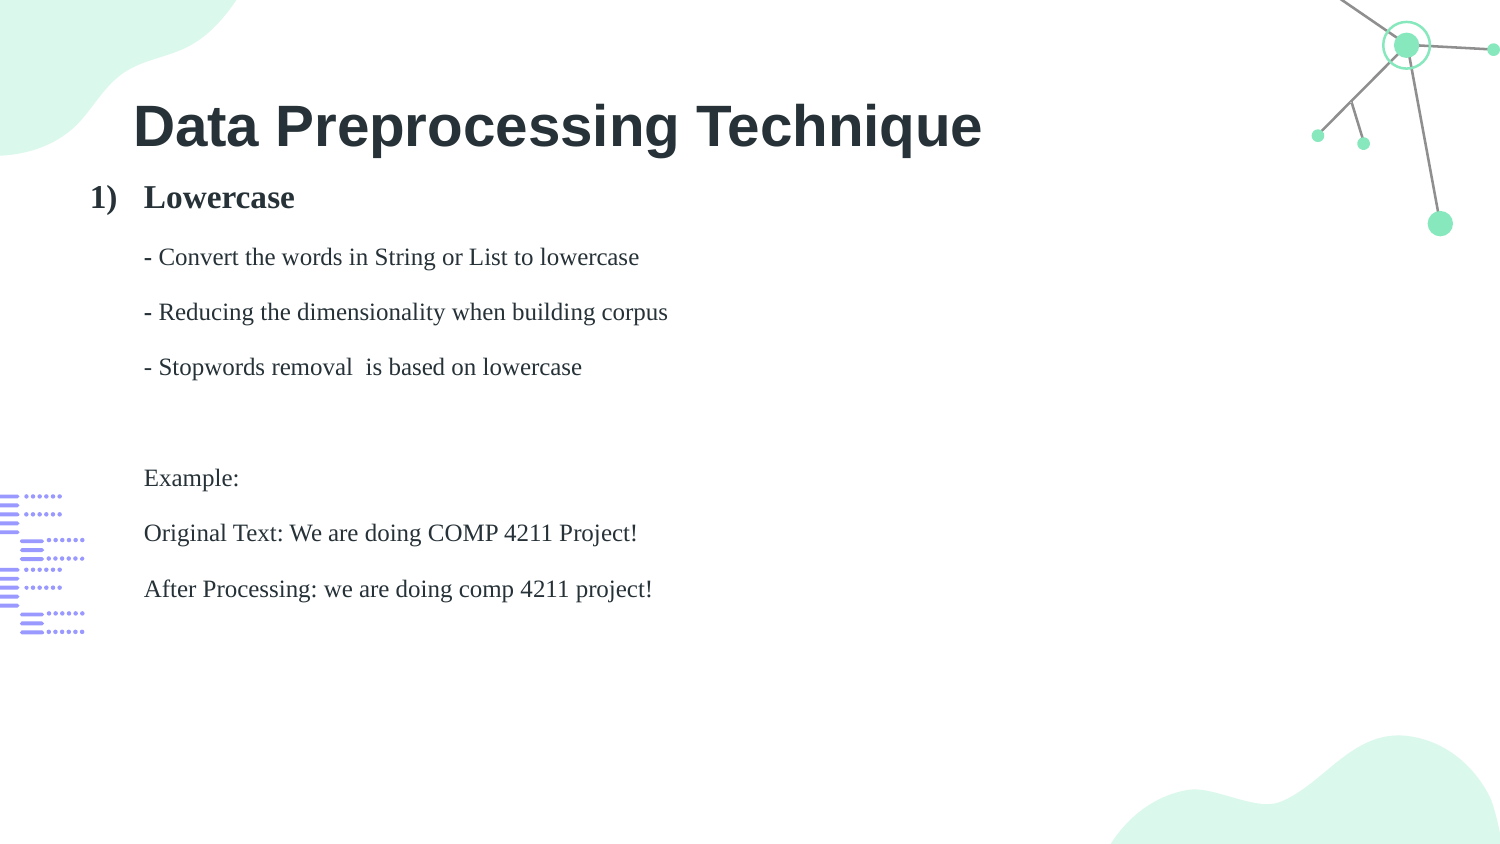

# Data Preprocessing Technique
Lowercase
- Convert the words in String or List to lowercase
- Reducing the dimensionality when building corpus
- Stopwords removal  is based on lowercase

Example:
Original Text: We are doing COMP 4211 Project!
After Processing: we are doing comp 4211 project!